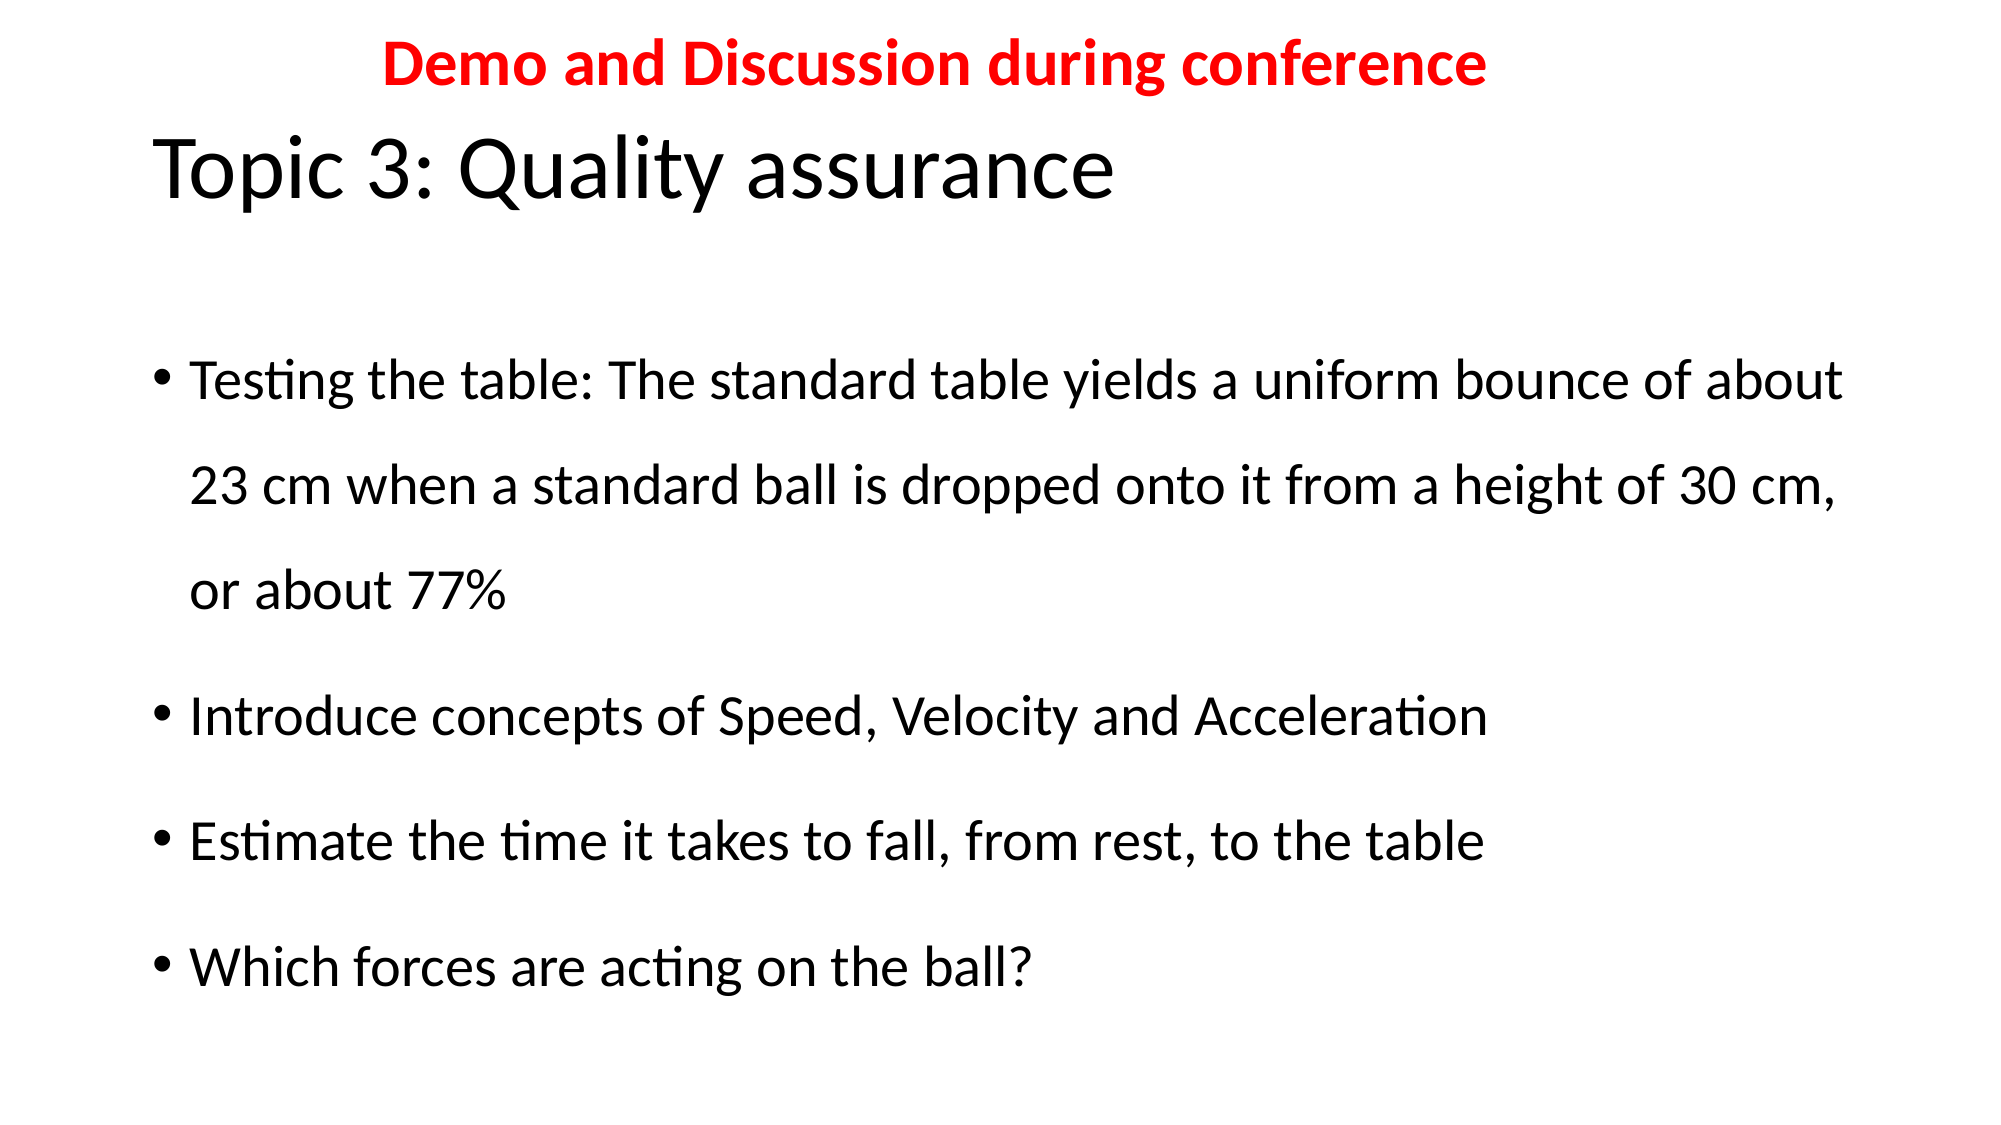

Demo and Discussion during conference
# Topic 3: Quality assurance
Testing the table: The standard table yields a uniform bounce of about 23 cm when a standard ball is dropped onto it from a height of 30 cm, or about 77%
Introduce concepts of Speed, Velocity and Acceleration
Estimate the time it takes to fall, from rest, to the table
Which forces are acting on the ball?